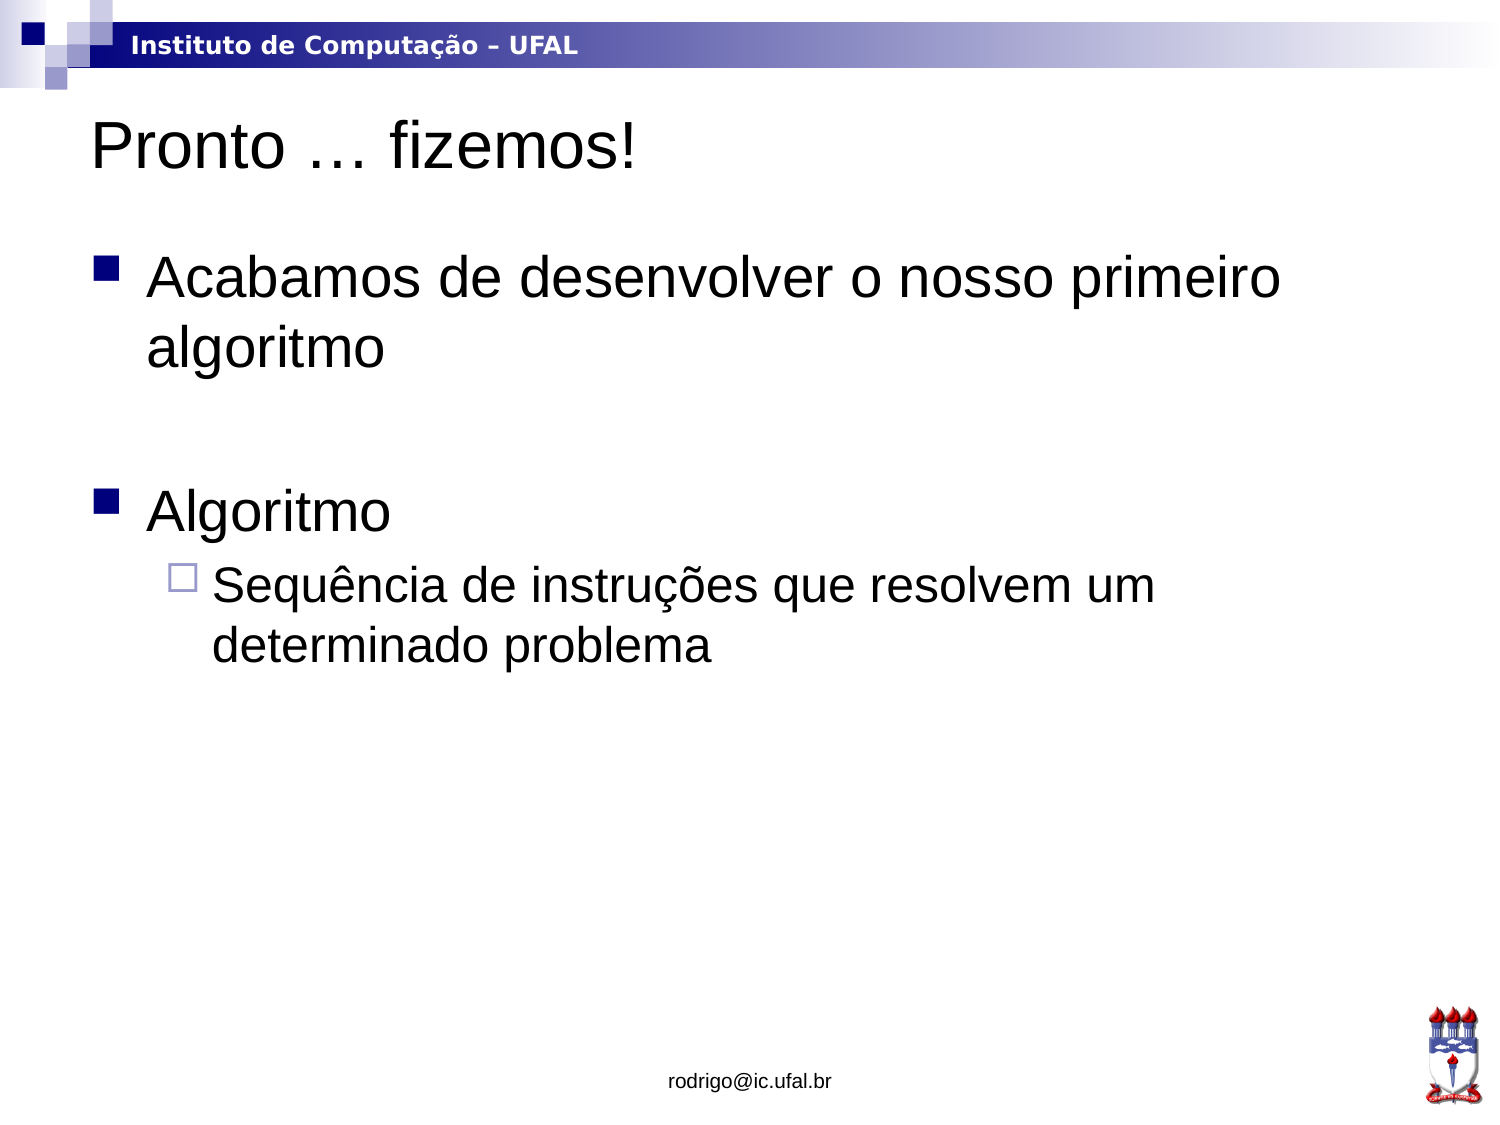

# Pronto … fizemos!
Acabamos de desenvolver o nosso primeiro algoritmo

Algoritmo
Sequência de instruções que resolvem um determinado problema
rodrigo@ic.ufal.br